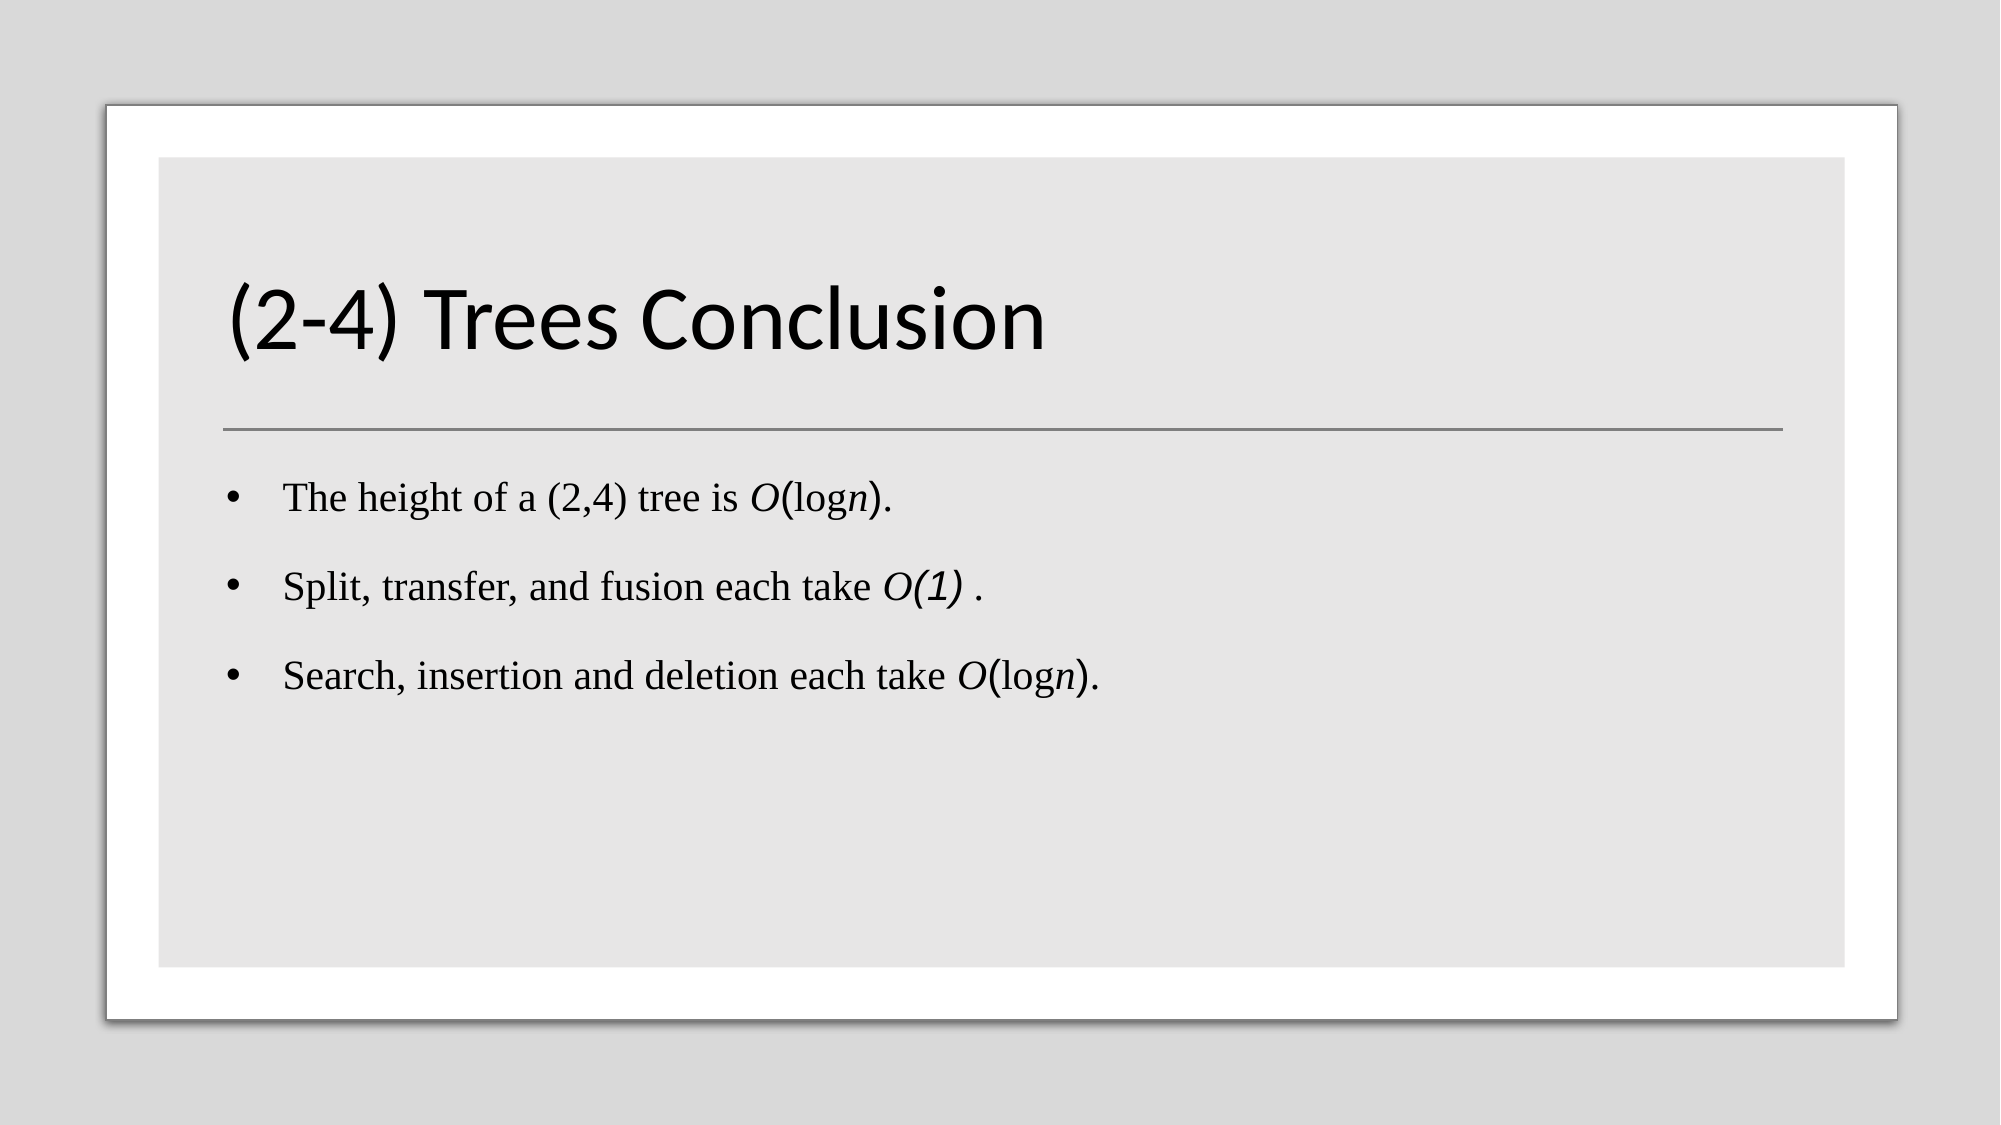

# (2-4) Trees Conclusion
The height of a (2,4) tree is O(logn).
Split, transfer, and fusion each take O(1) .
Search, insertion and deletion each take O(logn).